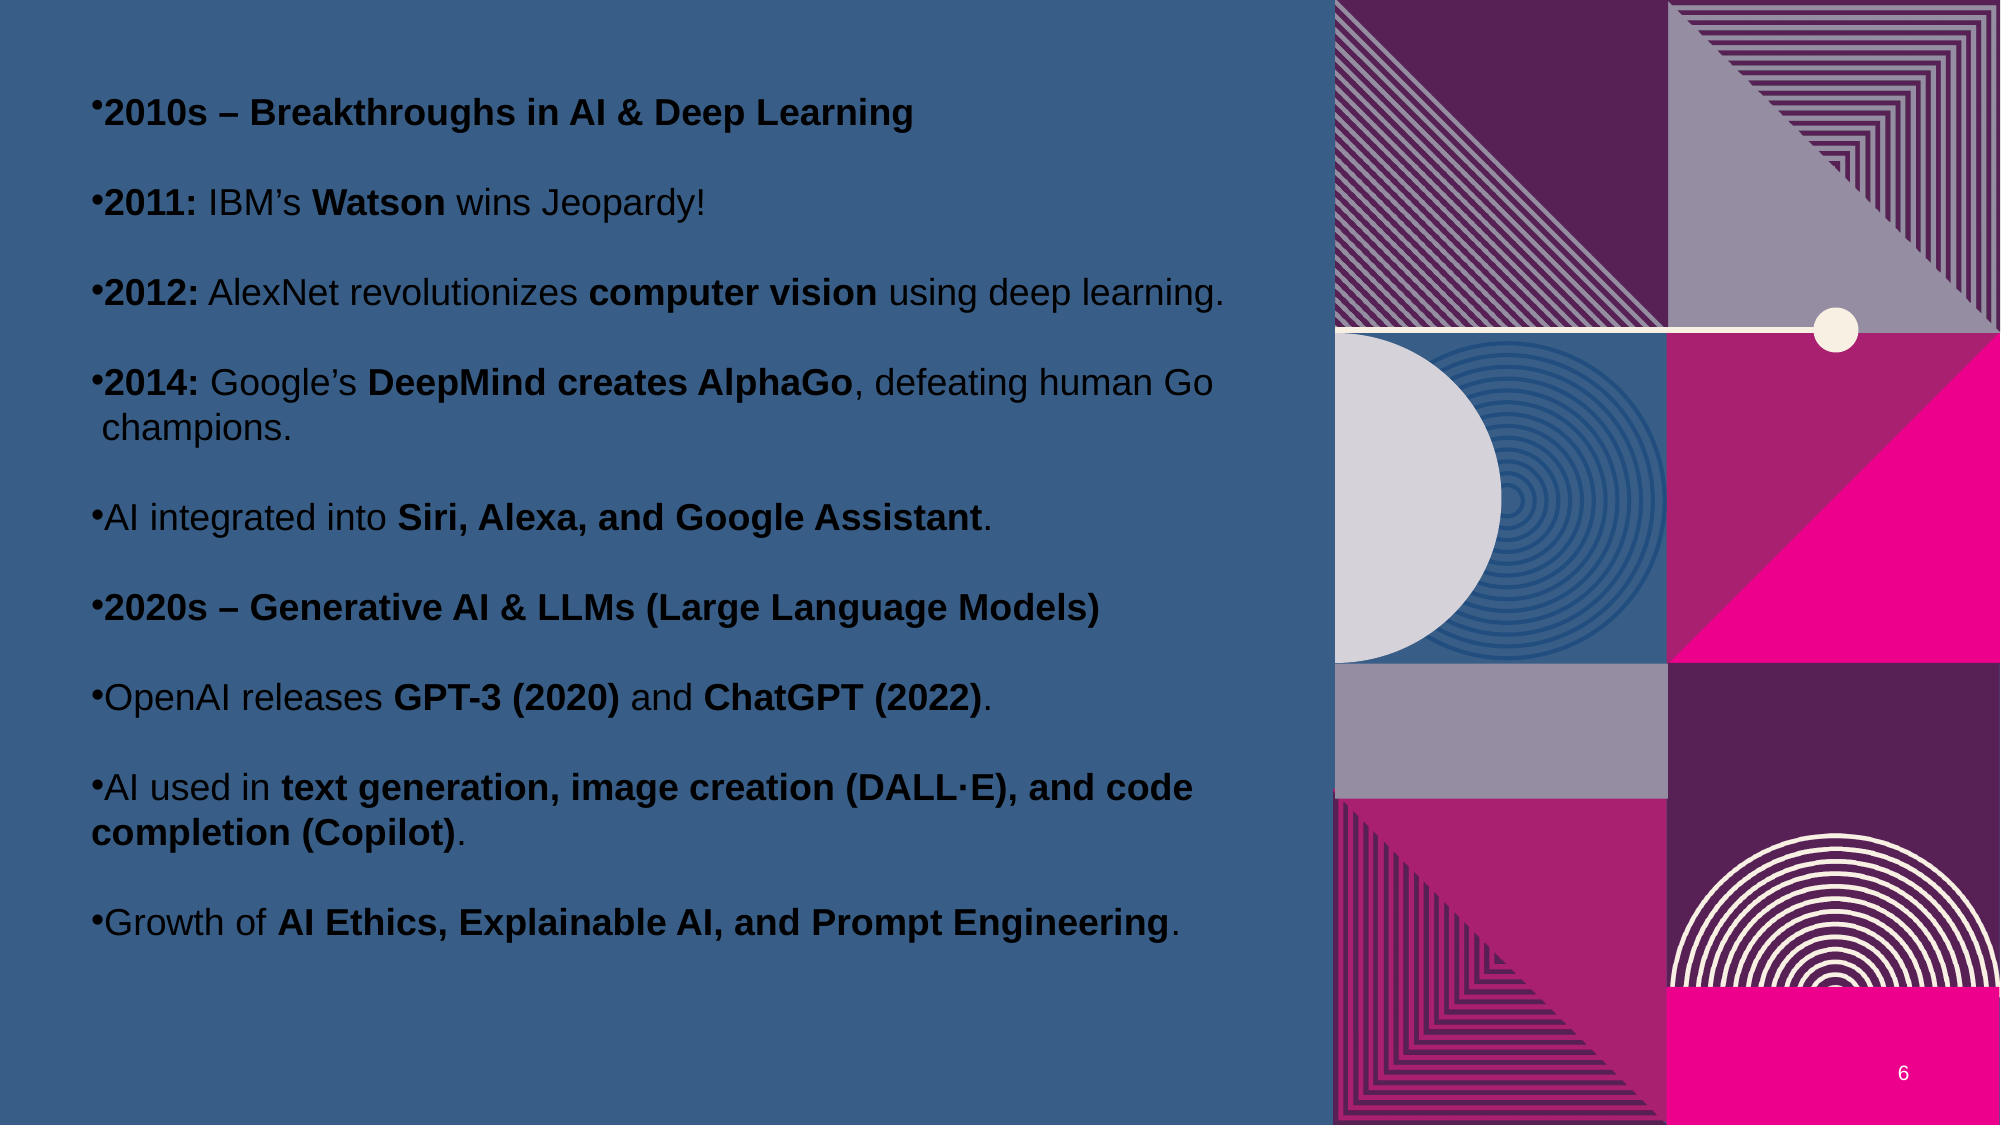

2010s – Breakthroughs in AI & Deep Learning

2011: IBM’s Watson wins Jeopardy!

2012: AlexNet revolutionizes computer vision using deep learning.

2014: Google’s DeepMind creates AlphaGo, defeating human Go
 champions.

AI integrated into Siri, Alexa, and Google Assistant.

2020s – Generative AI & LLMs (Large Language Models)

OpenAI releases GPT-3 (2020) and ChatGPT (2022).

AI used in text generation, image creation (DALL·E), and code
completion (Copilot).

Growth of AI Ethics, Explainable AI, and Prompt Engineering.

6